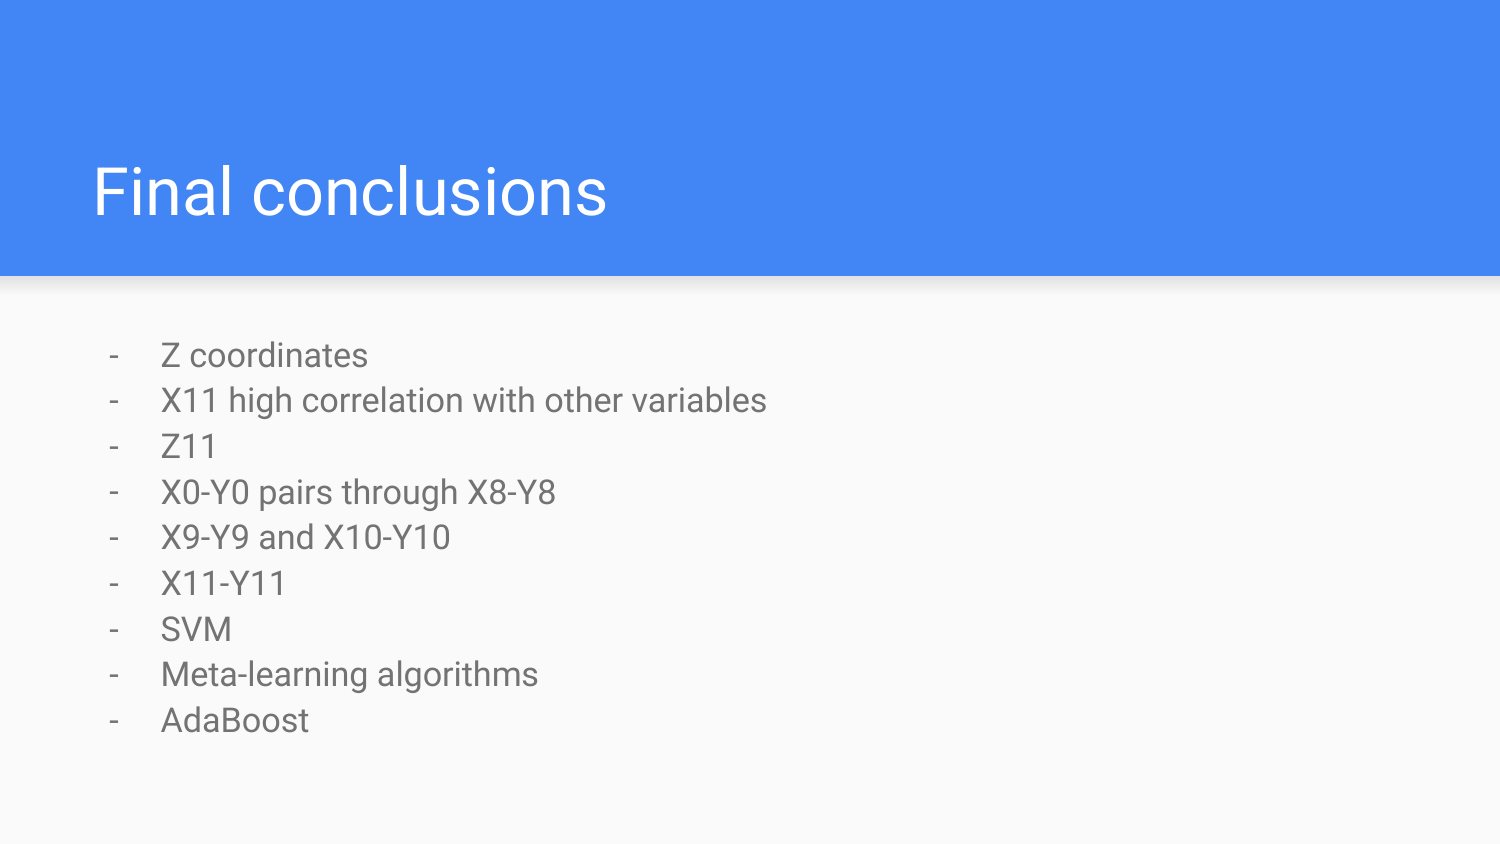

# Final conclusions
Z coordinates
X11 high correlation with other variables
Z11
X0-Y0 pairs through X8-Y8
X9-Y9 and X10-Y10
X11-Y11
SVM
Meta-learning algorithms
AdaBoost